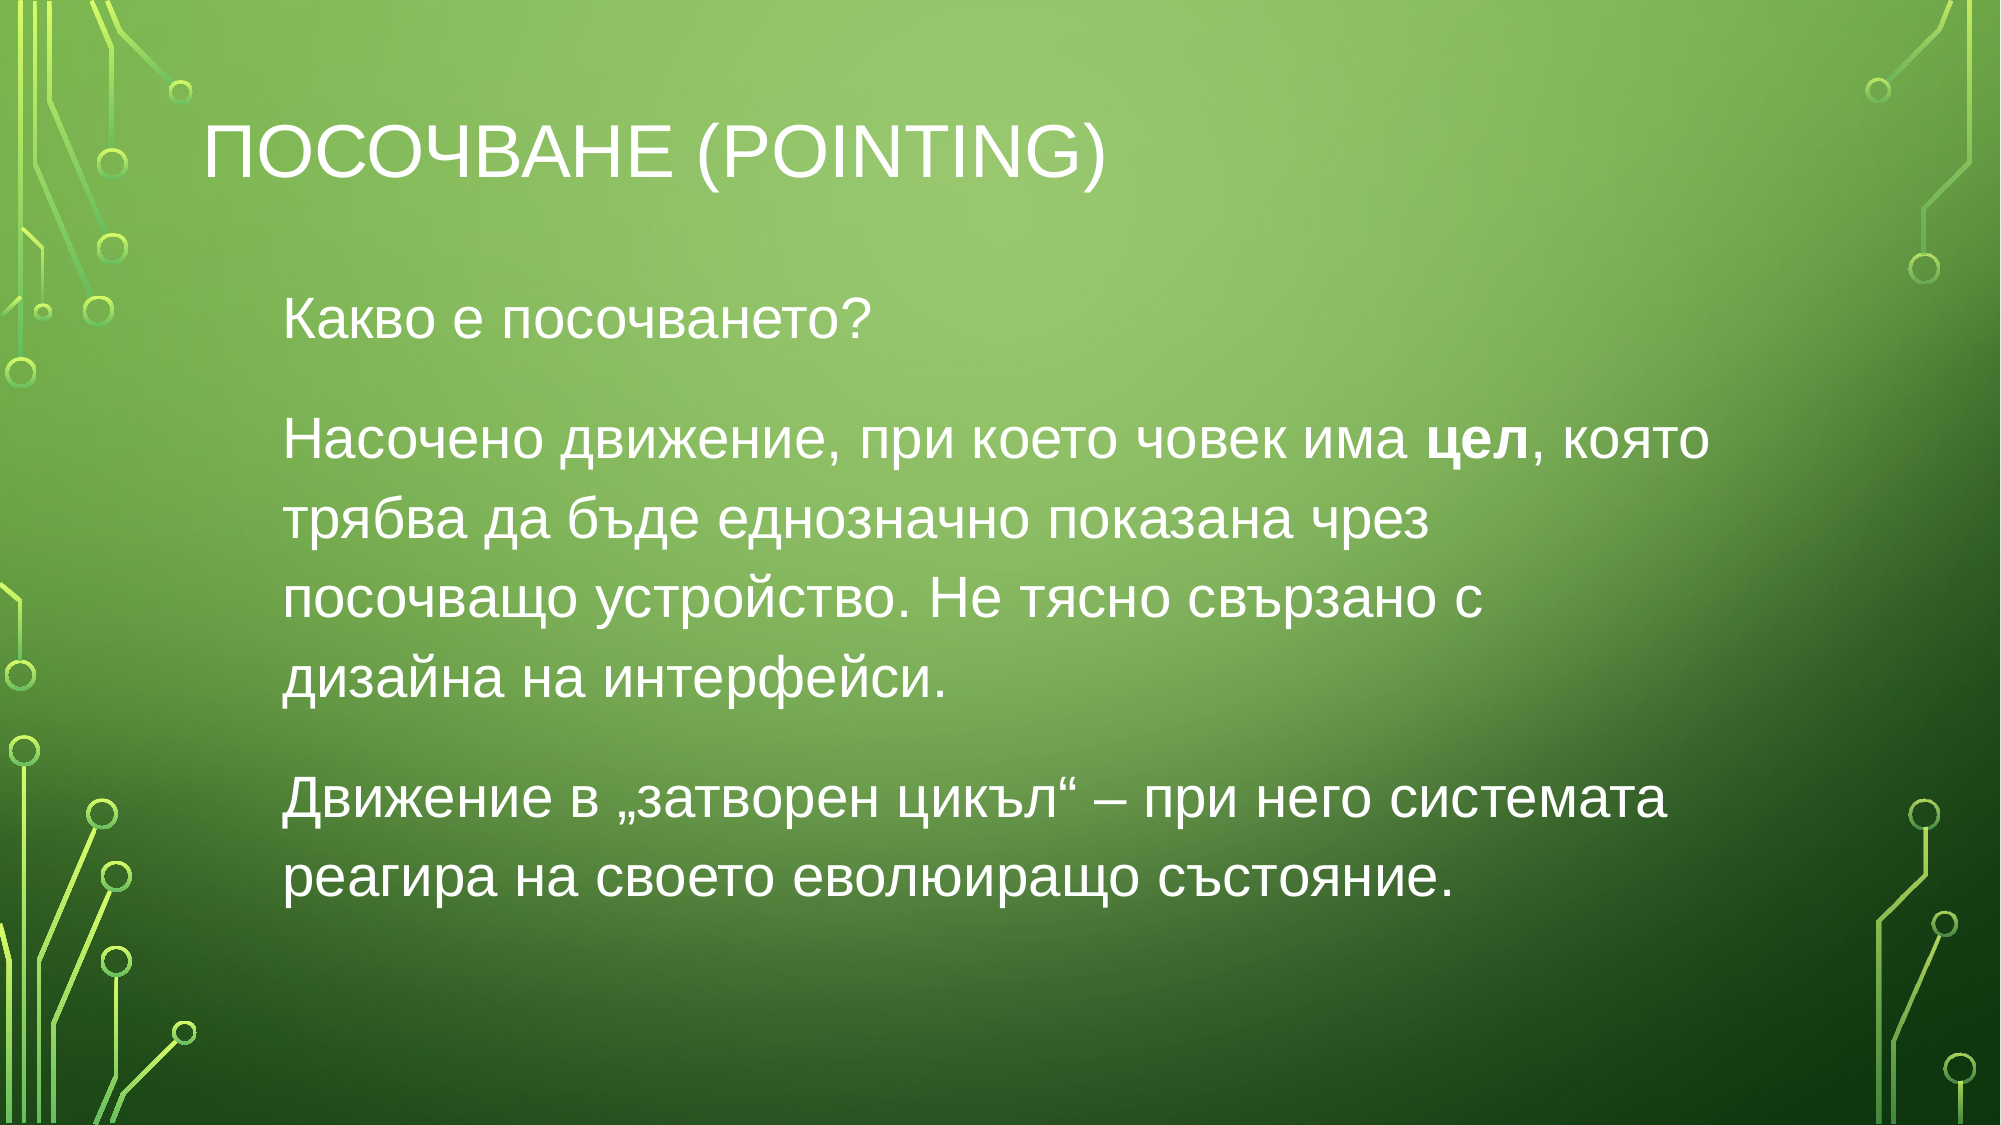

# Посочване (pointing)
Какво е посочването?

Насочено движение, при което човек има цел, която трябва да бъде еднозначно показана чрез посочващо устройство. Не тясно свързано с дизайна на интерфейси.

Движение в „затворен цикъл“ – при него системата реагира на своето еволюиращо състояние.